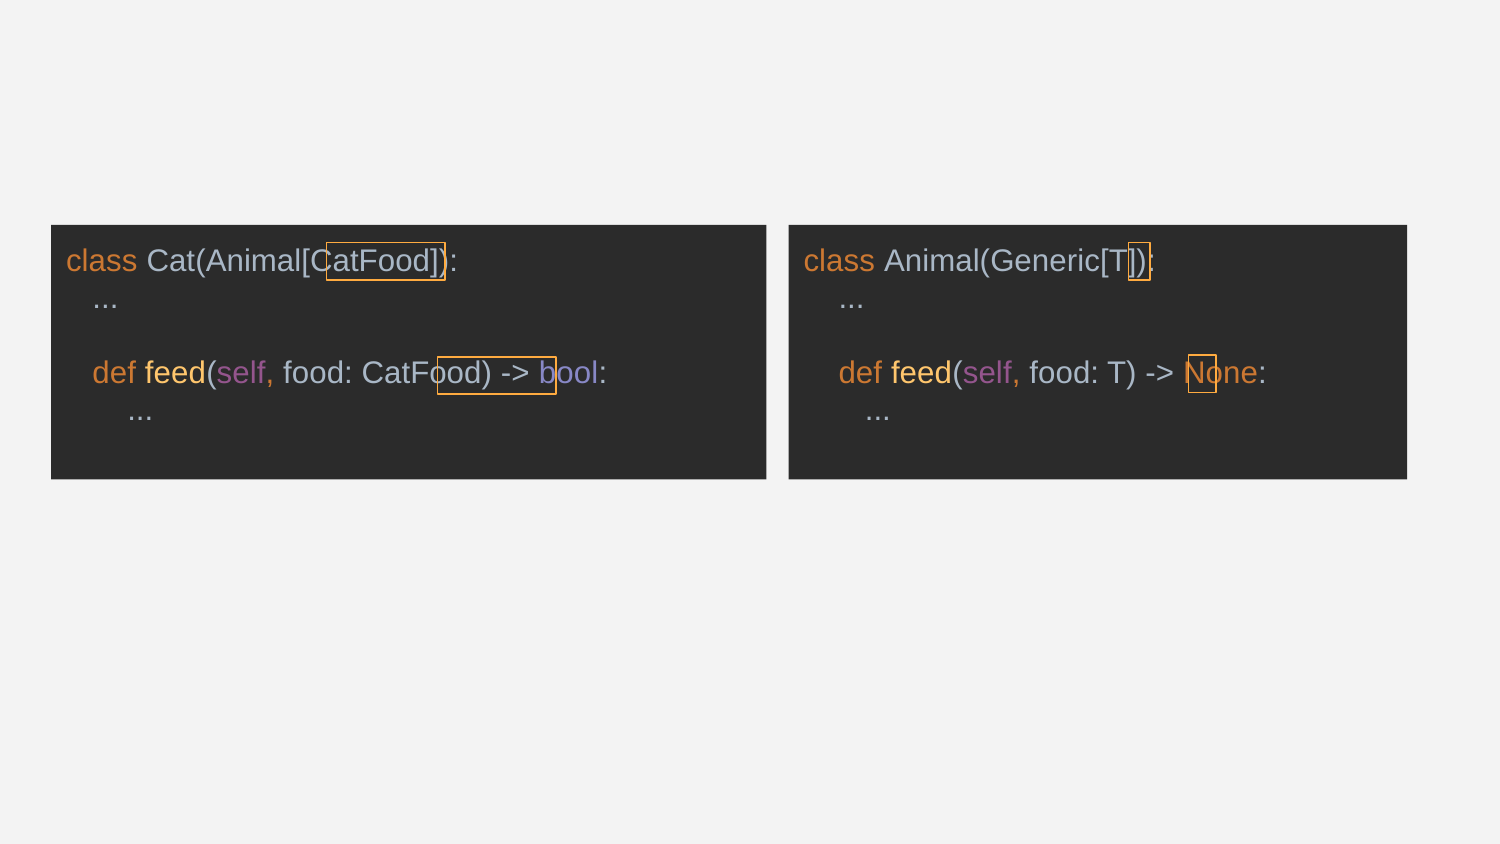

class Cat(Animal[CatFood]):
   ...

   def feed(self, food: CatFood) -> bool:
       ...

class Animal(Generic[T]):
    ...
    def feed(self, food: T) -> None:
       ...